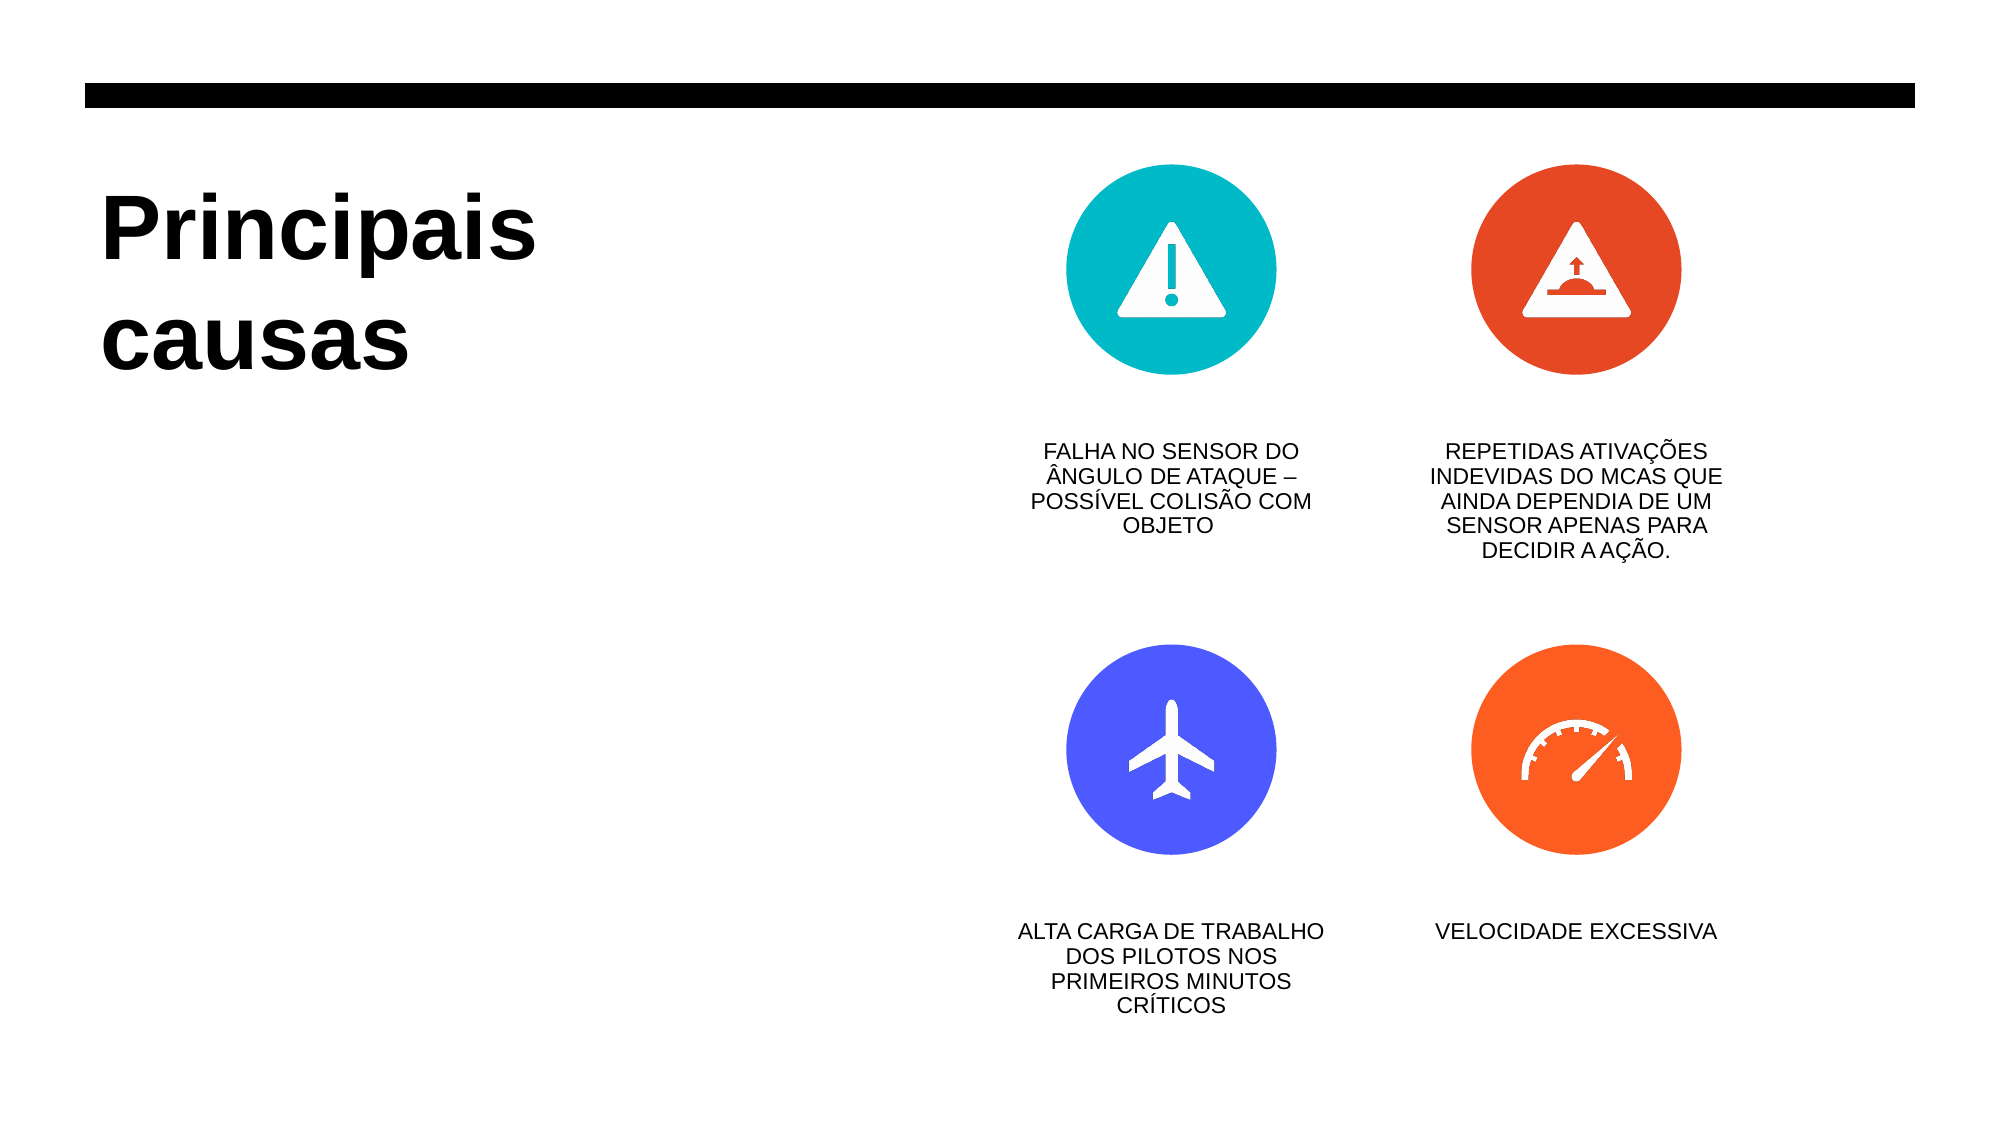

# Principais causas
Falha no sensor do ângulo de ataque – possível colisão com objeto
Repetidas ativações indevidas do MCAS que ainda dependia de um sensor apenas para decidir a ação.
Alta carga de trabalho dos pilotos nos primeiros minutos críticos
Velocidade excessiva